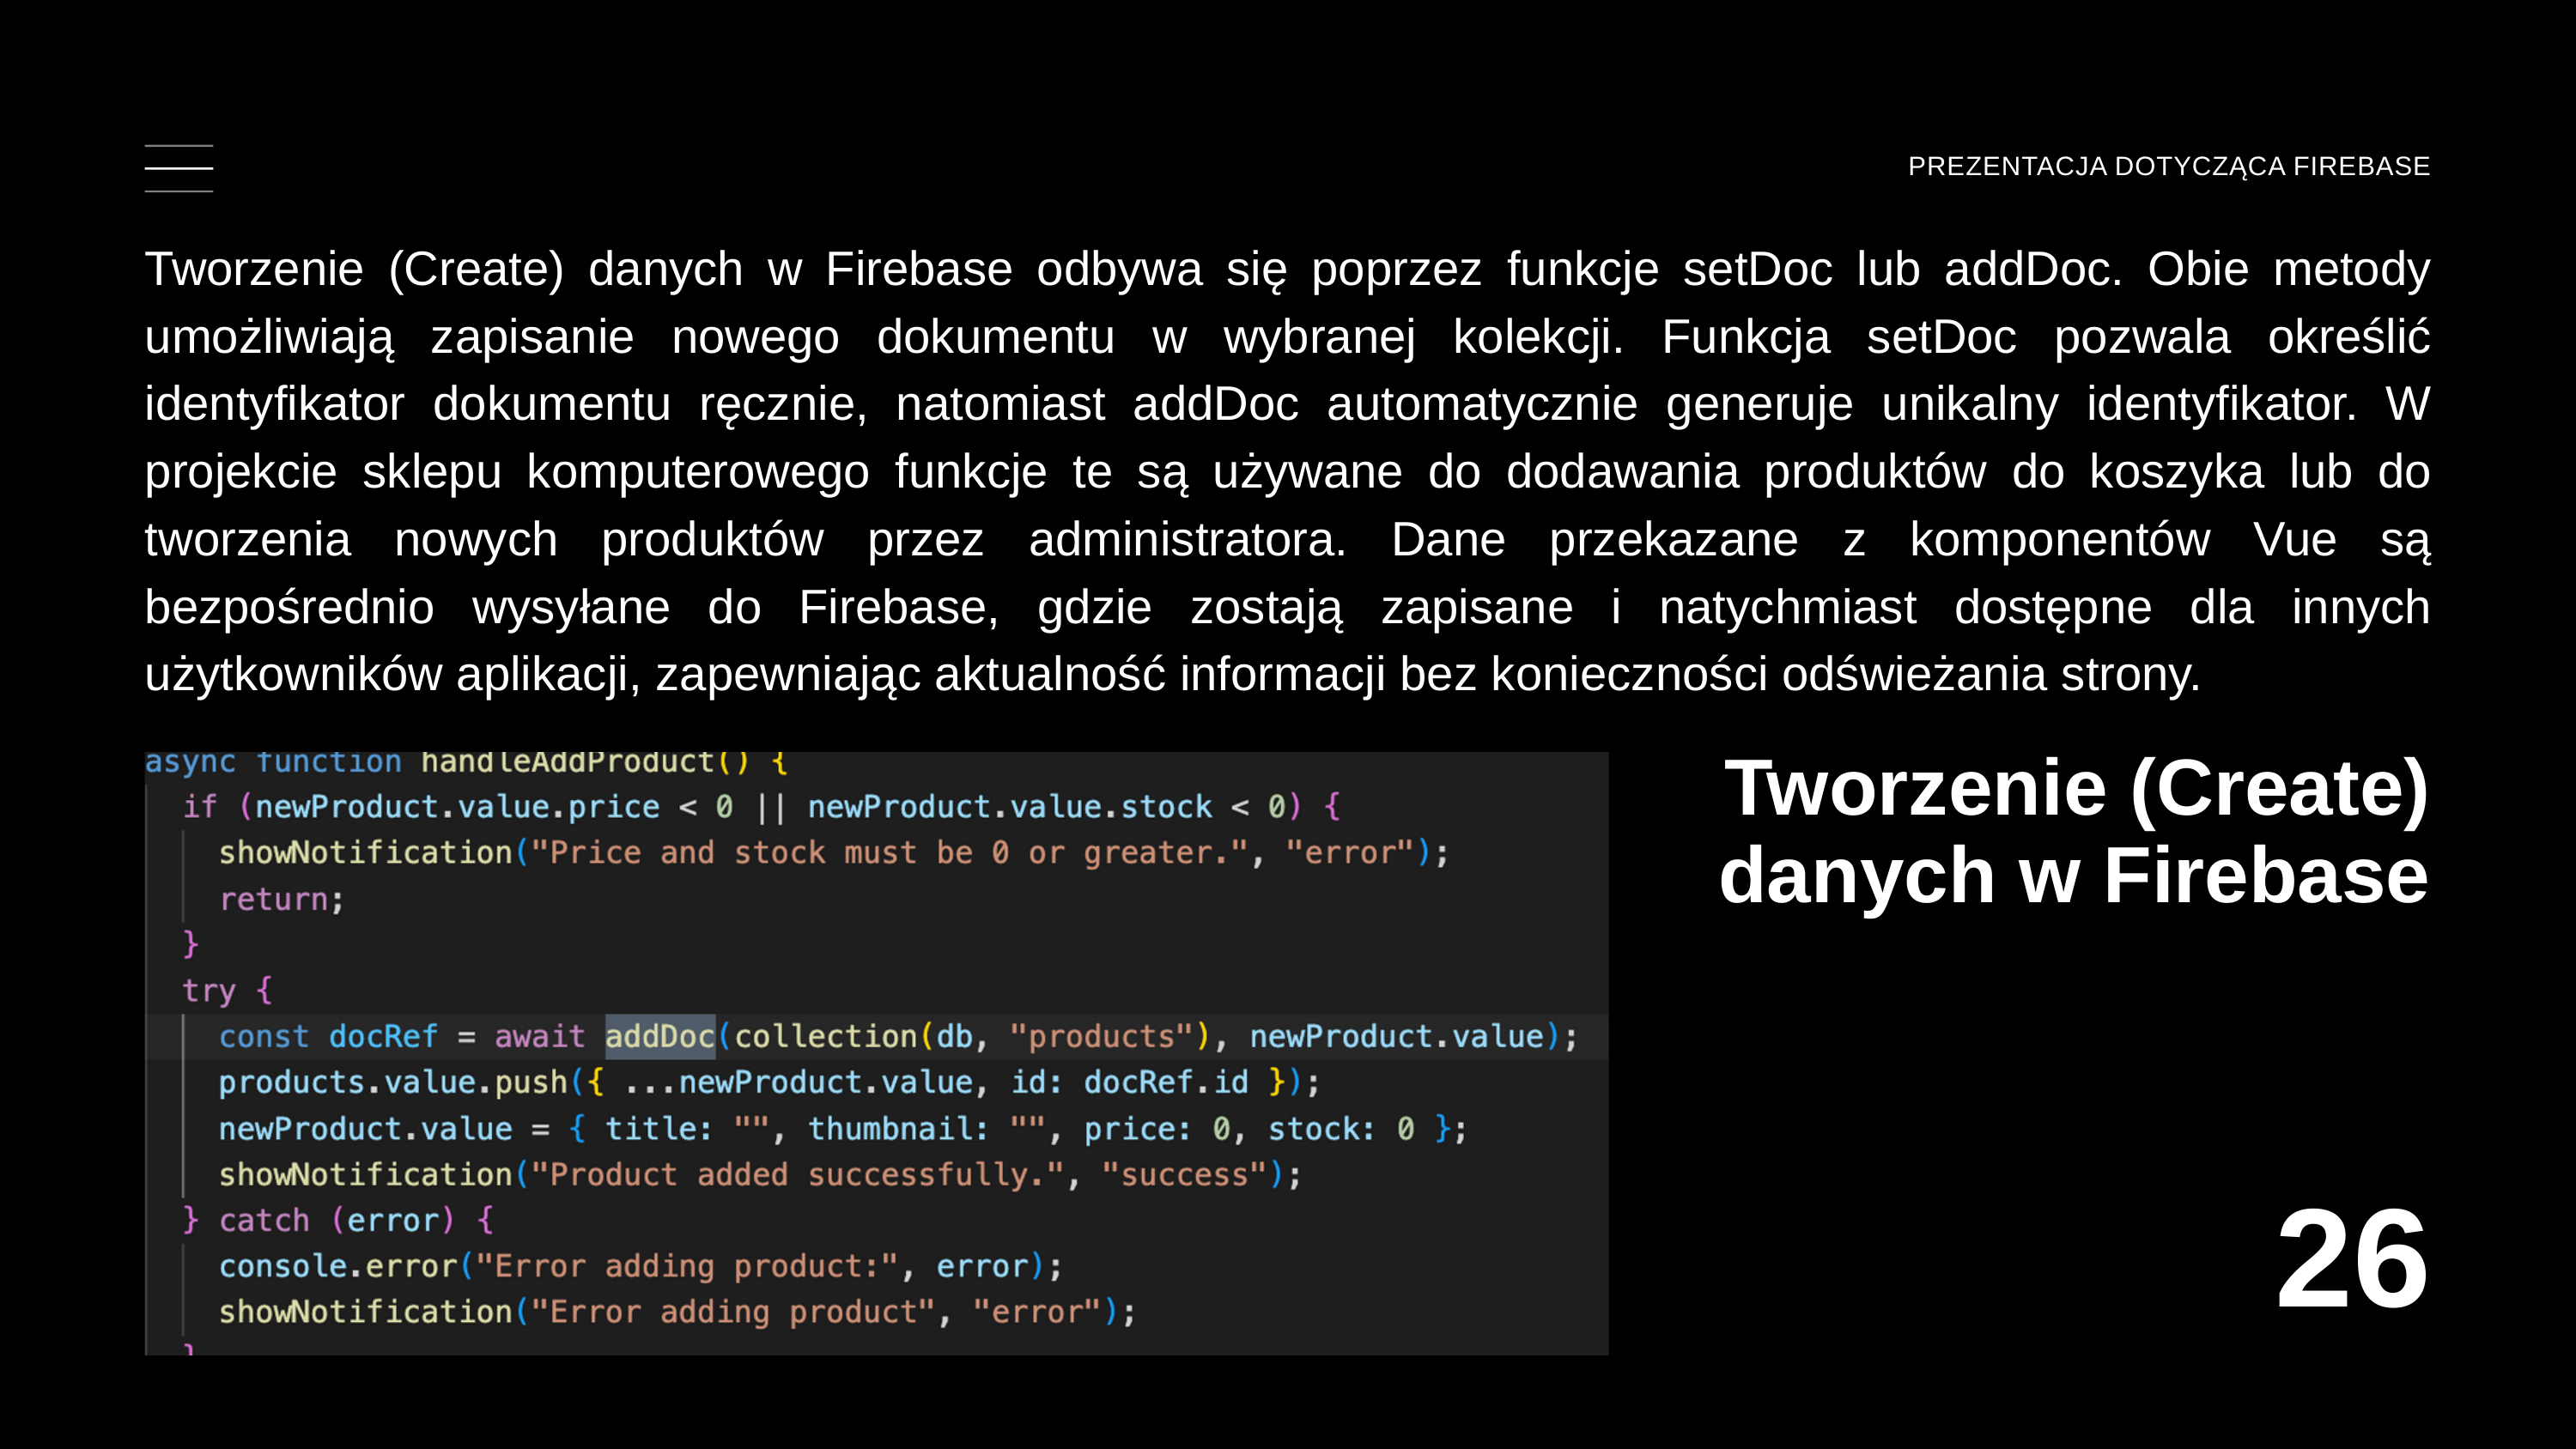

PREZENTACJA DOTYCZĄCA FIREBASE

Tworzenie (Create) danych w Firebase odbywa się poprzez funkcje setDoc lub addDoc. Obie metody umożliwiają zapisanie nowego dokumentu w wybranej kolekcji. Funkcja setDoc pozwala określić identyfikator dokumentu ręcznie, natomiast addDoc automatycznie generuje unikalny identyfikator. W projekcie sklepu komputerowego funkcje te są używane do dodawania produktów do koszyka lub do tworzenia nowych produktów przez administratora. Dane przekazane z komponentów Vue są bezpośrednio wysyłane do Firebase, gdzie zostają zapisane i natychmiast dostępne dla innych użytkowników aplikacji, zapewniając aktualność informacji bez konieczności odświeżania strony.
Tworzenie (Create) danych w Firebase

26